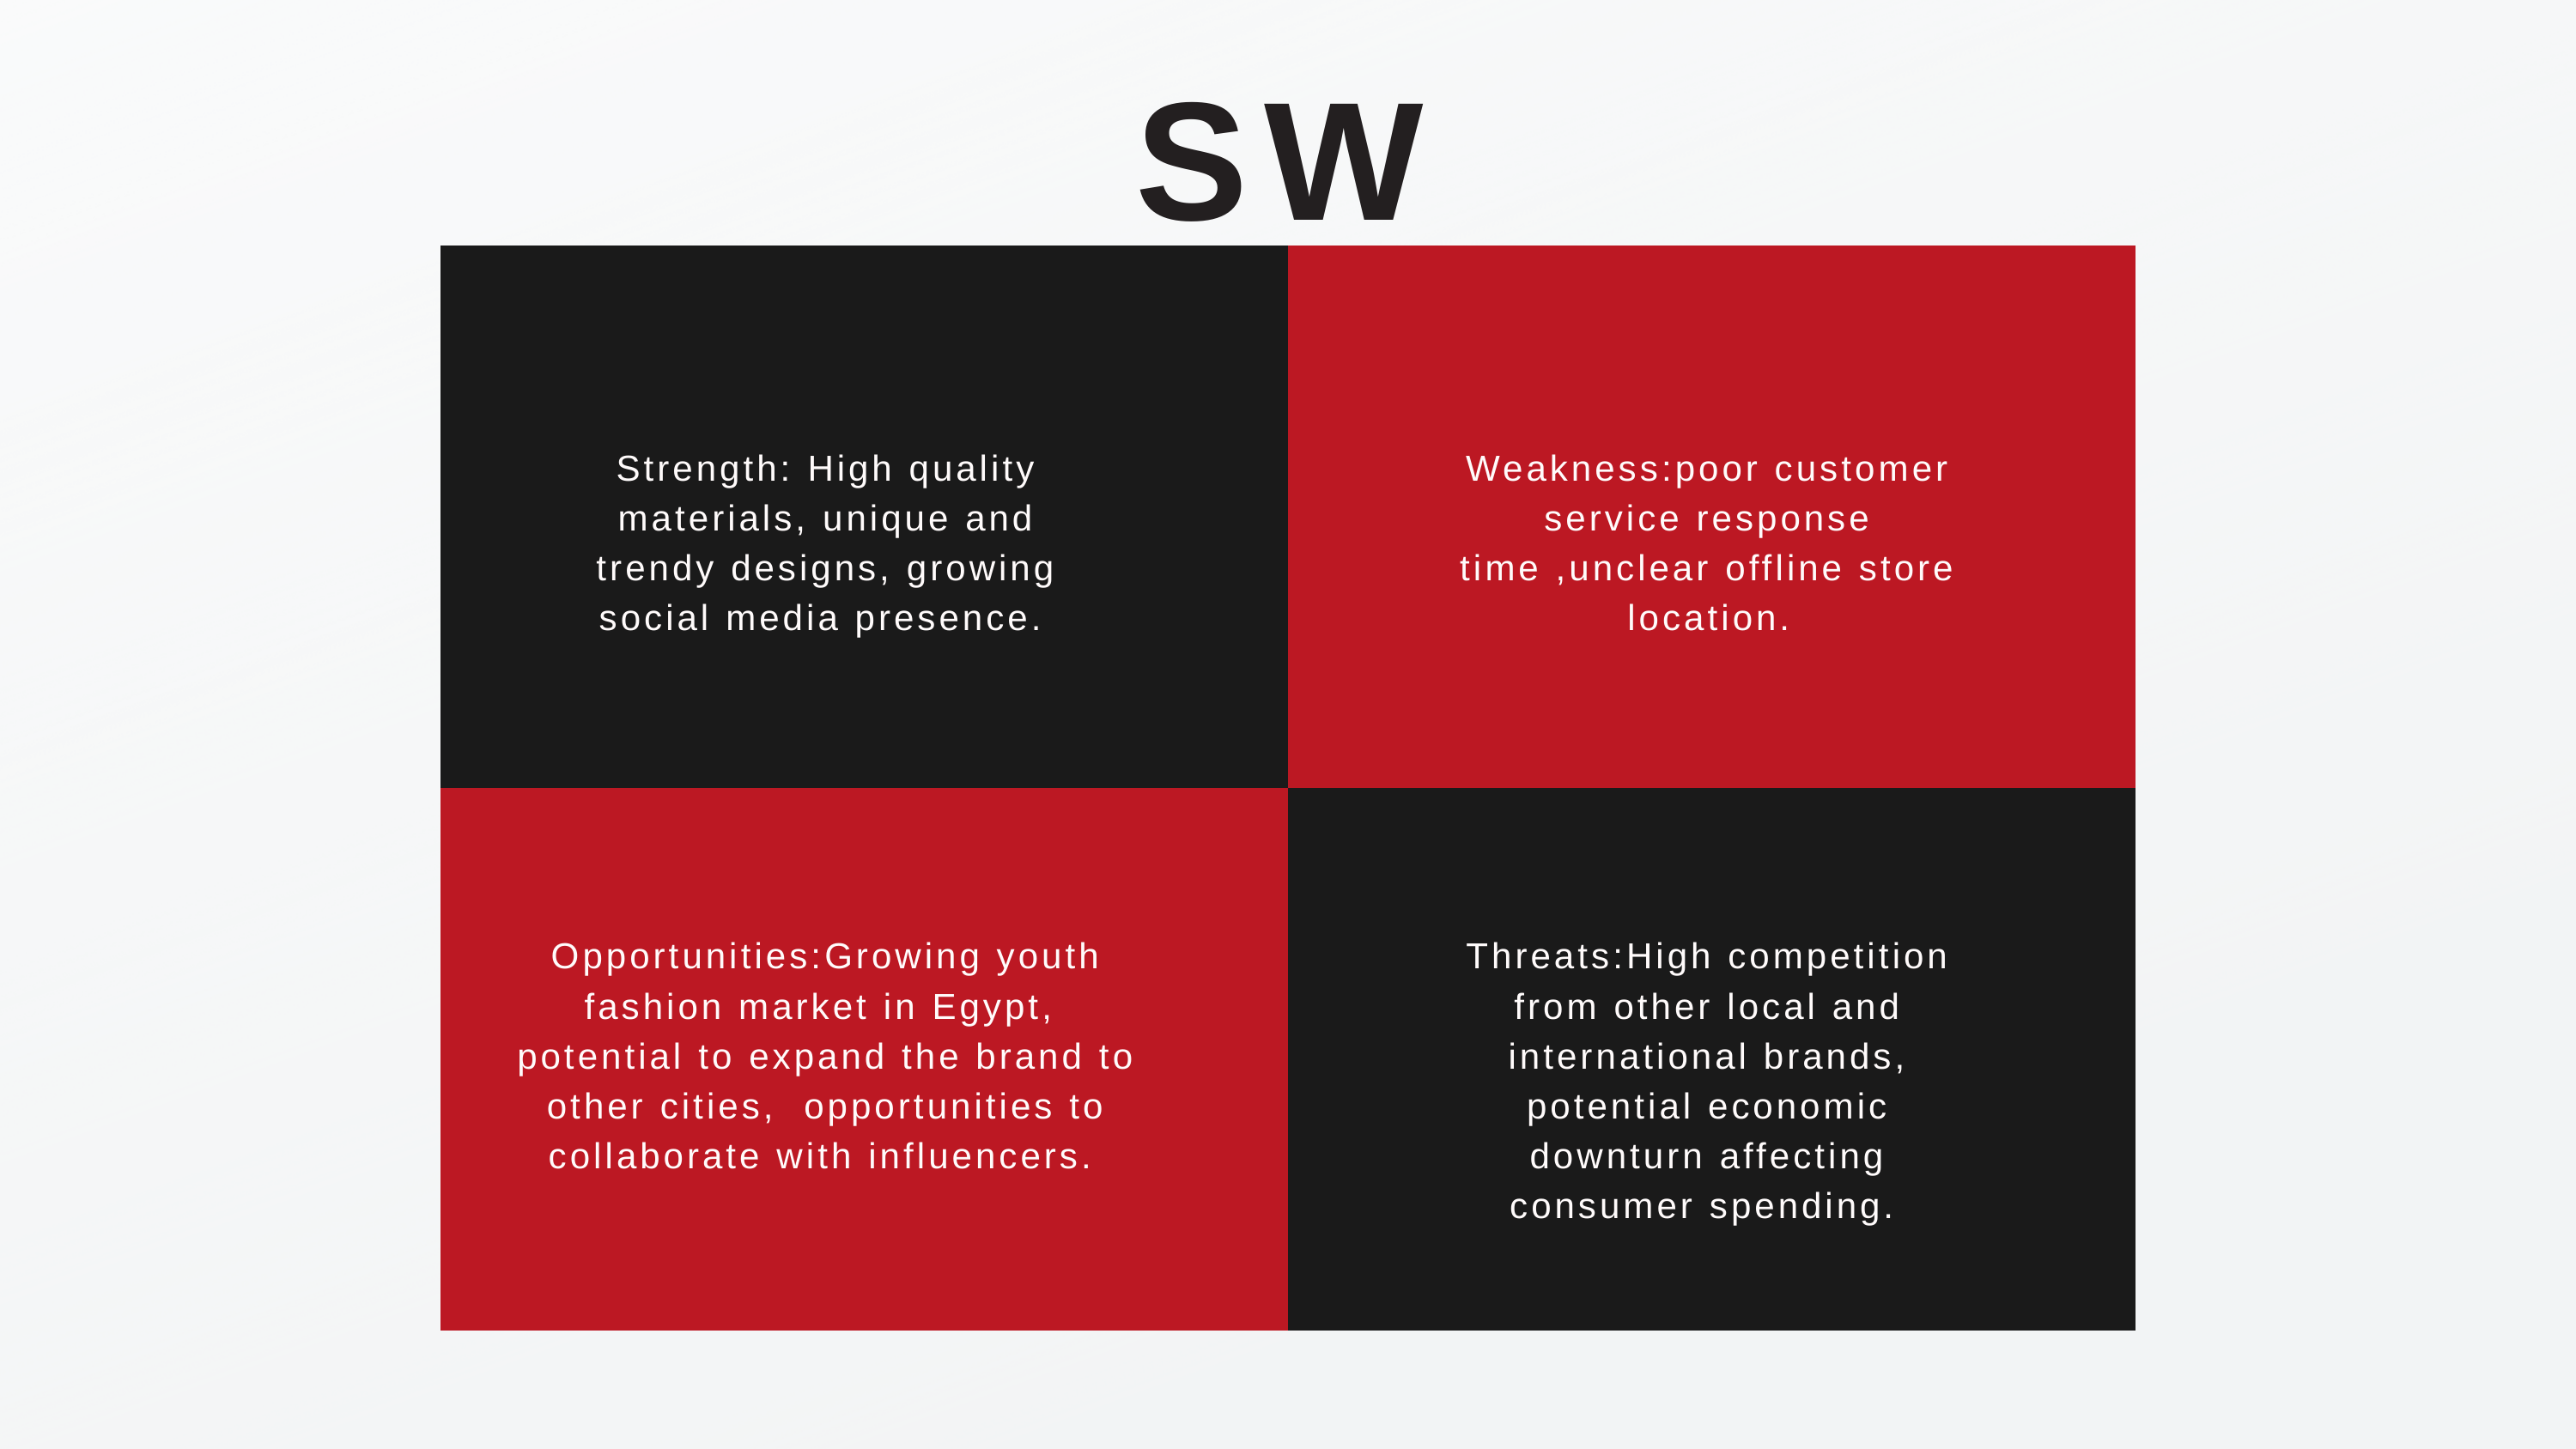

SWOT

Strength: High quality materials, unique and trendy designs, growing social media presence.
Weakness:poor customer service response time ,unclear offline store location.
Opportunities:Growing youth fashion market in Egypt,  potential to expand the brand to other cities,  opportunities to collaborate with influencers.
Threats:High competition from other local and international brands, potential economic downturn affecting consumer spending.